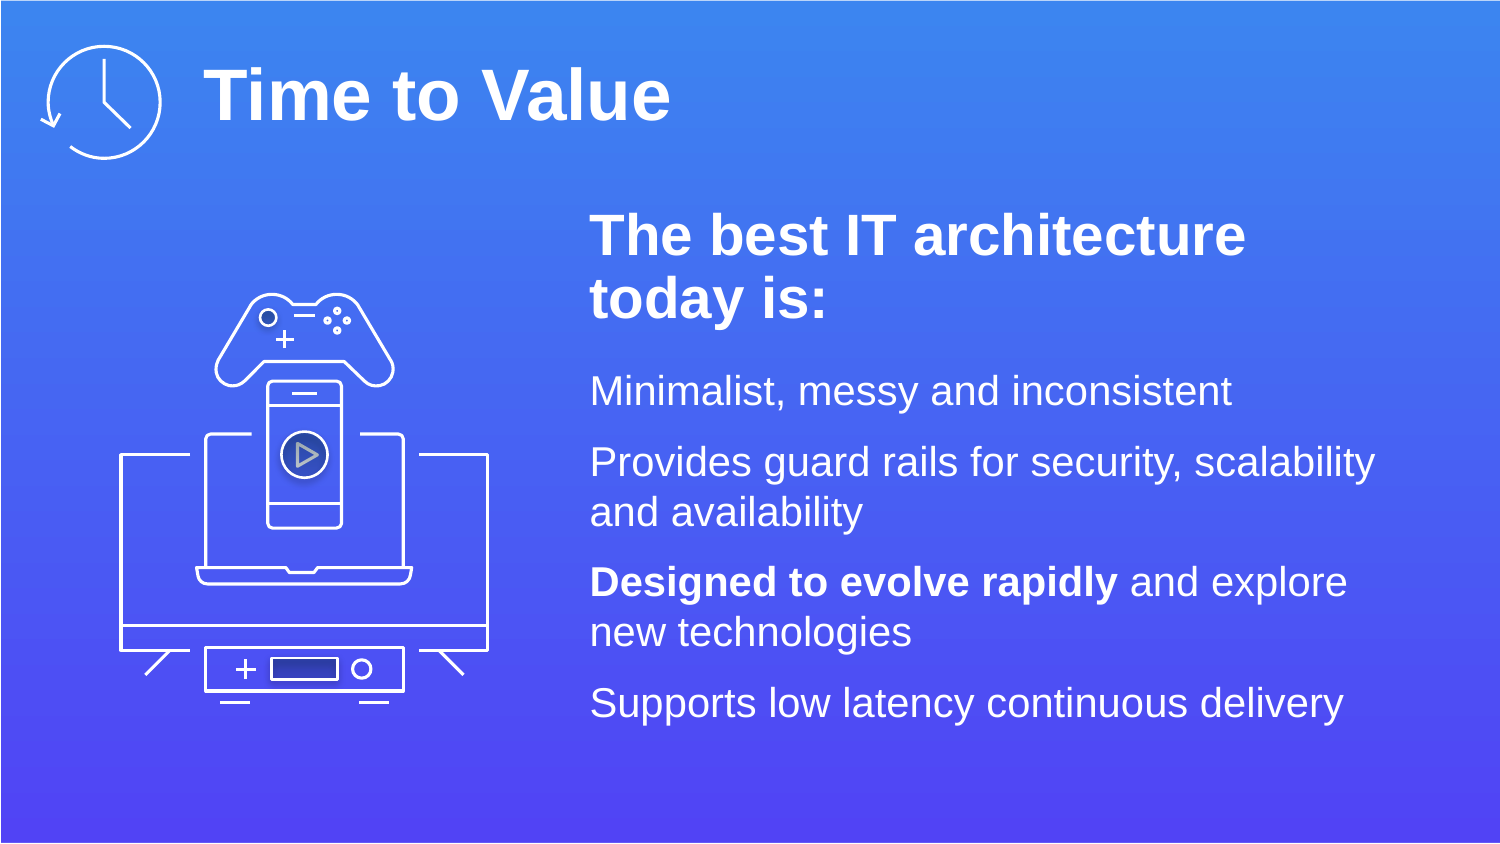

Pathway for Digital
Transformation
Speed
Scale
Strategic

Time to Value
The best IT architecture
today is:

Minimalist, messy and inconsistent
Provides guard rails for security, scalability
and availability
Designed to evolve rapidly and explore
new technologies
Supports low latency continuous delivery

!
Distributed Optimized
Capacity
Critical Workloads Datacenter
Replacement